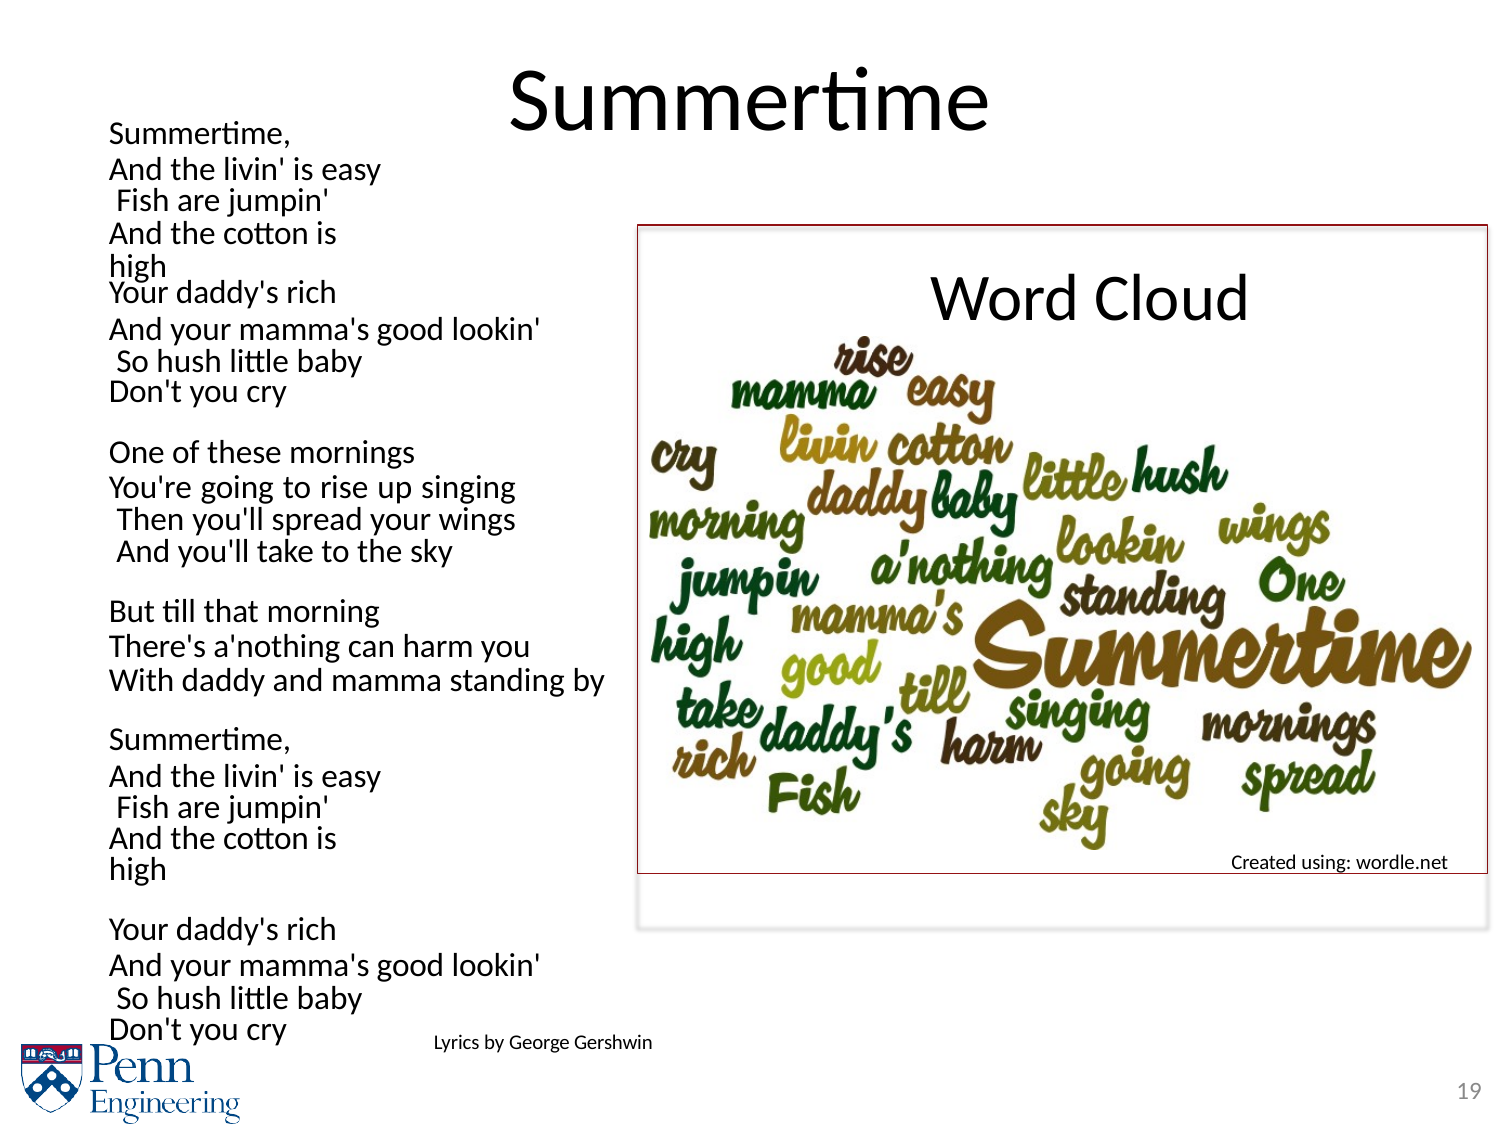

# Summertime
Summertime,
And the livin' is easy  Fish are jumpin'
And the cotton is high

Word Cloud

Created using: wordle.net
Your daddy's rich
And your mamma's good lookin'  So hush little baby
Don't you cry
One of these mornings
You're going to rise up singing  Then you'll spread your wings  And you'll take to the sky
But till that morning
There's a'nothing can harm you  With daddy and mamma standing by
Summertime,
And the livin' is easy  Fish are jumpin'
And the cotton is high
Your daddy's rich
And your mamma's good lookin'  So hush little baby
Don't you cry

Lyrics by George Gershwin
19